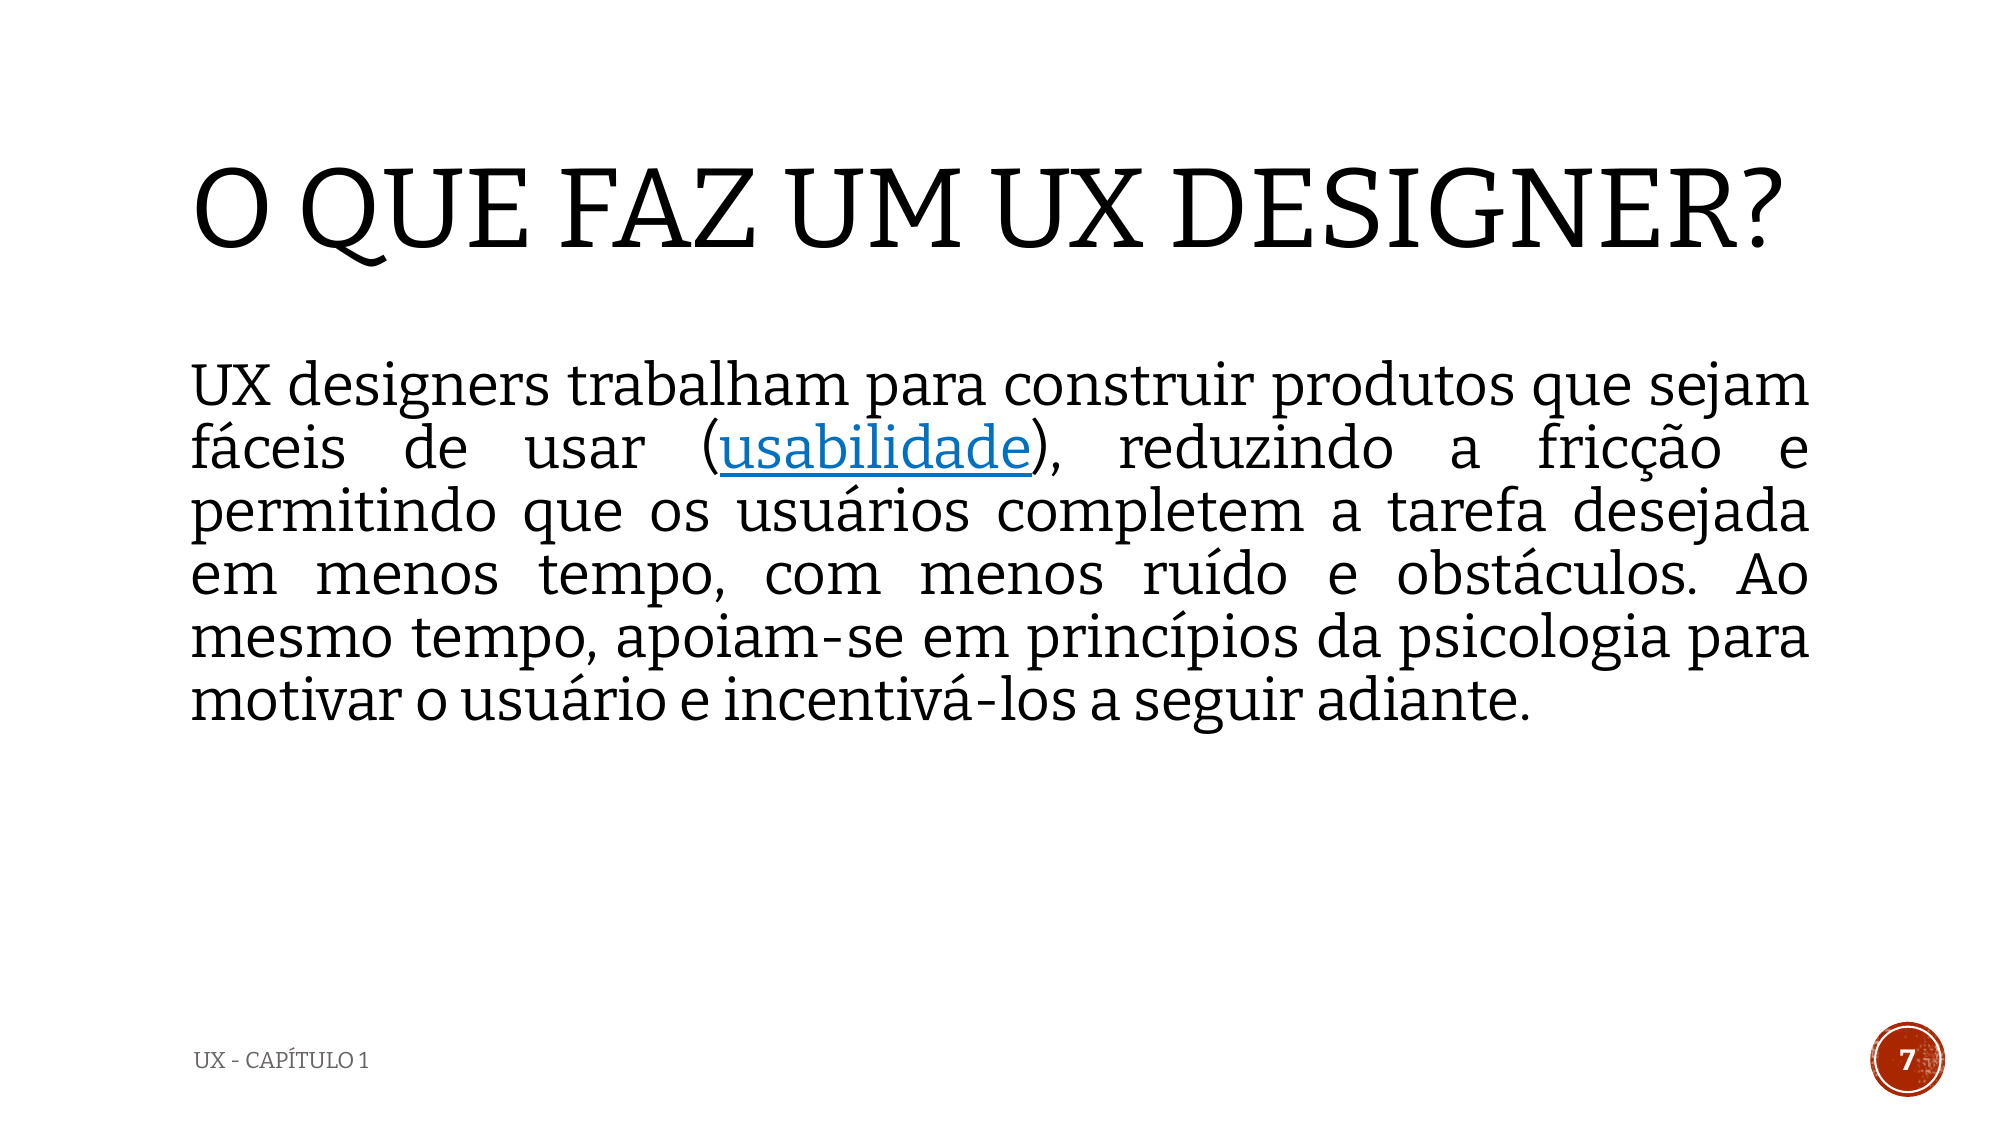

# O QUE FAZ UM UX DESIGNER?
UX designers trabalham para construir produtos que sejam fáceis de usar (usabilidade), reduzindo a fricção e permitindo que os usuários completem a tarefa desejada em menos tempo, com menos ruído e obstáculos. Ao mesmo tempo, apoiam-se em princípios da psicologia para motivar o usuário e incentivá-los a seguir adiante.
UX - CAPÍTULO 1
7